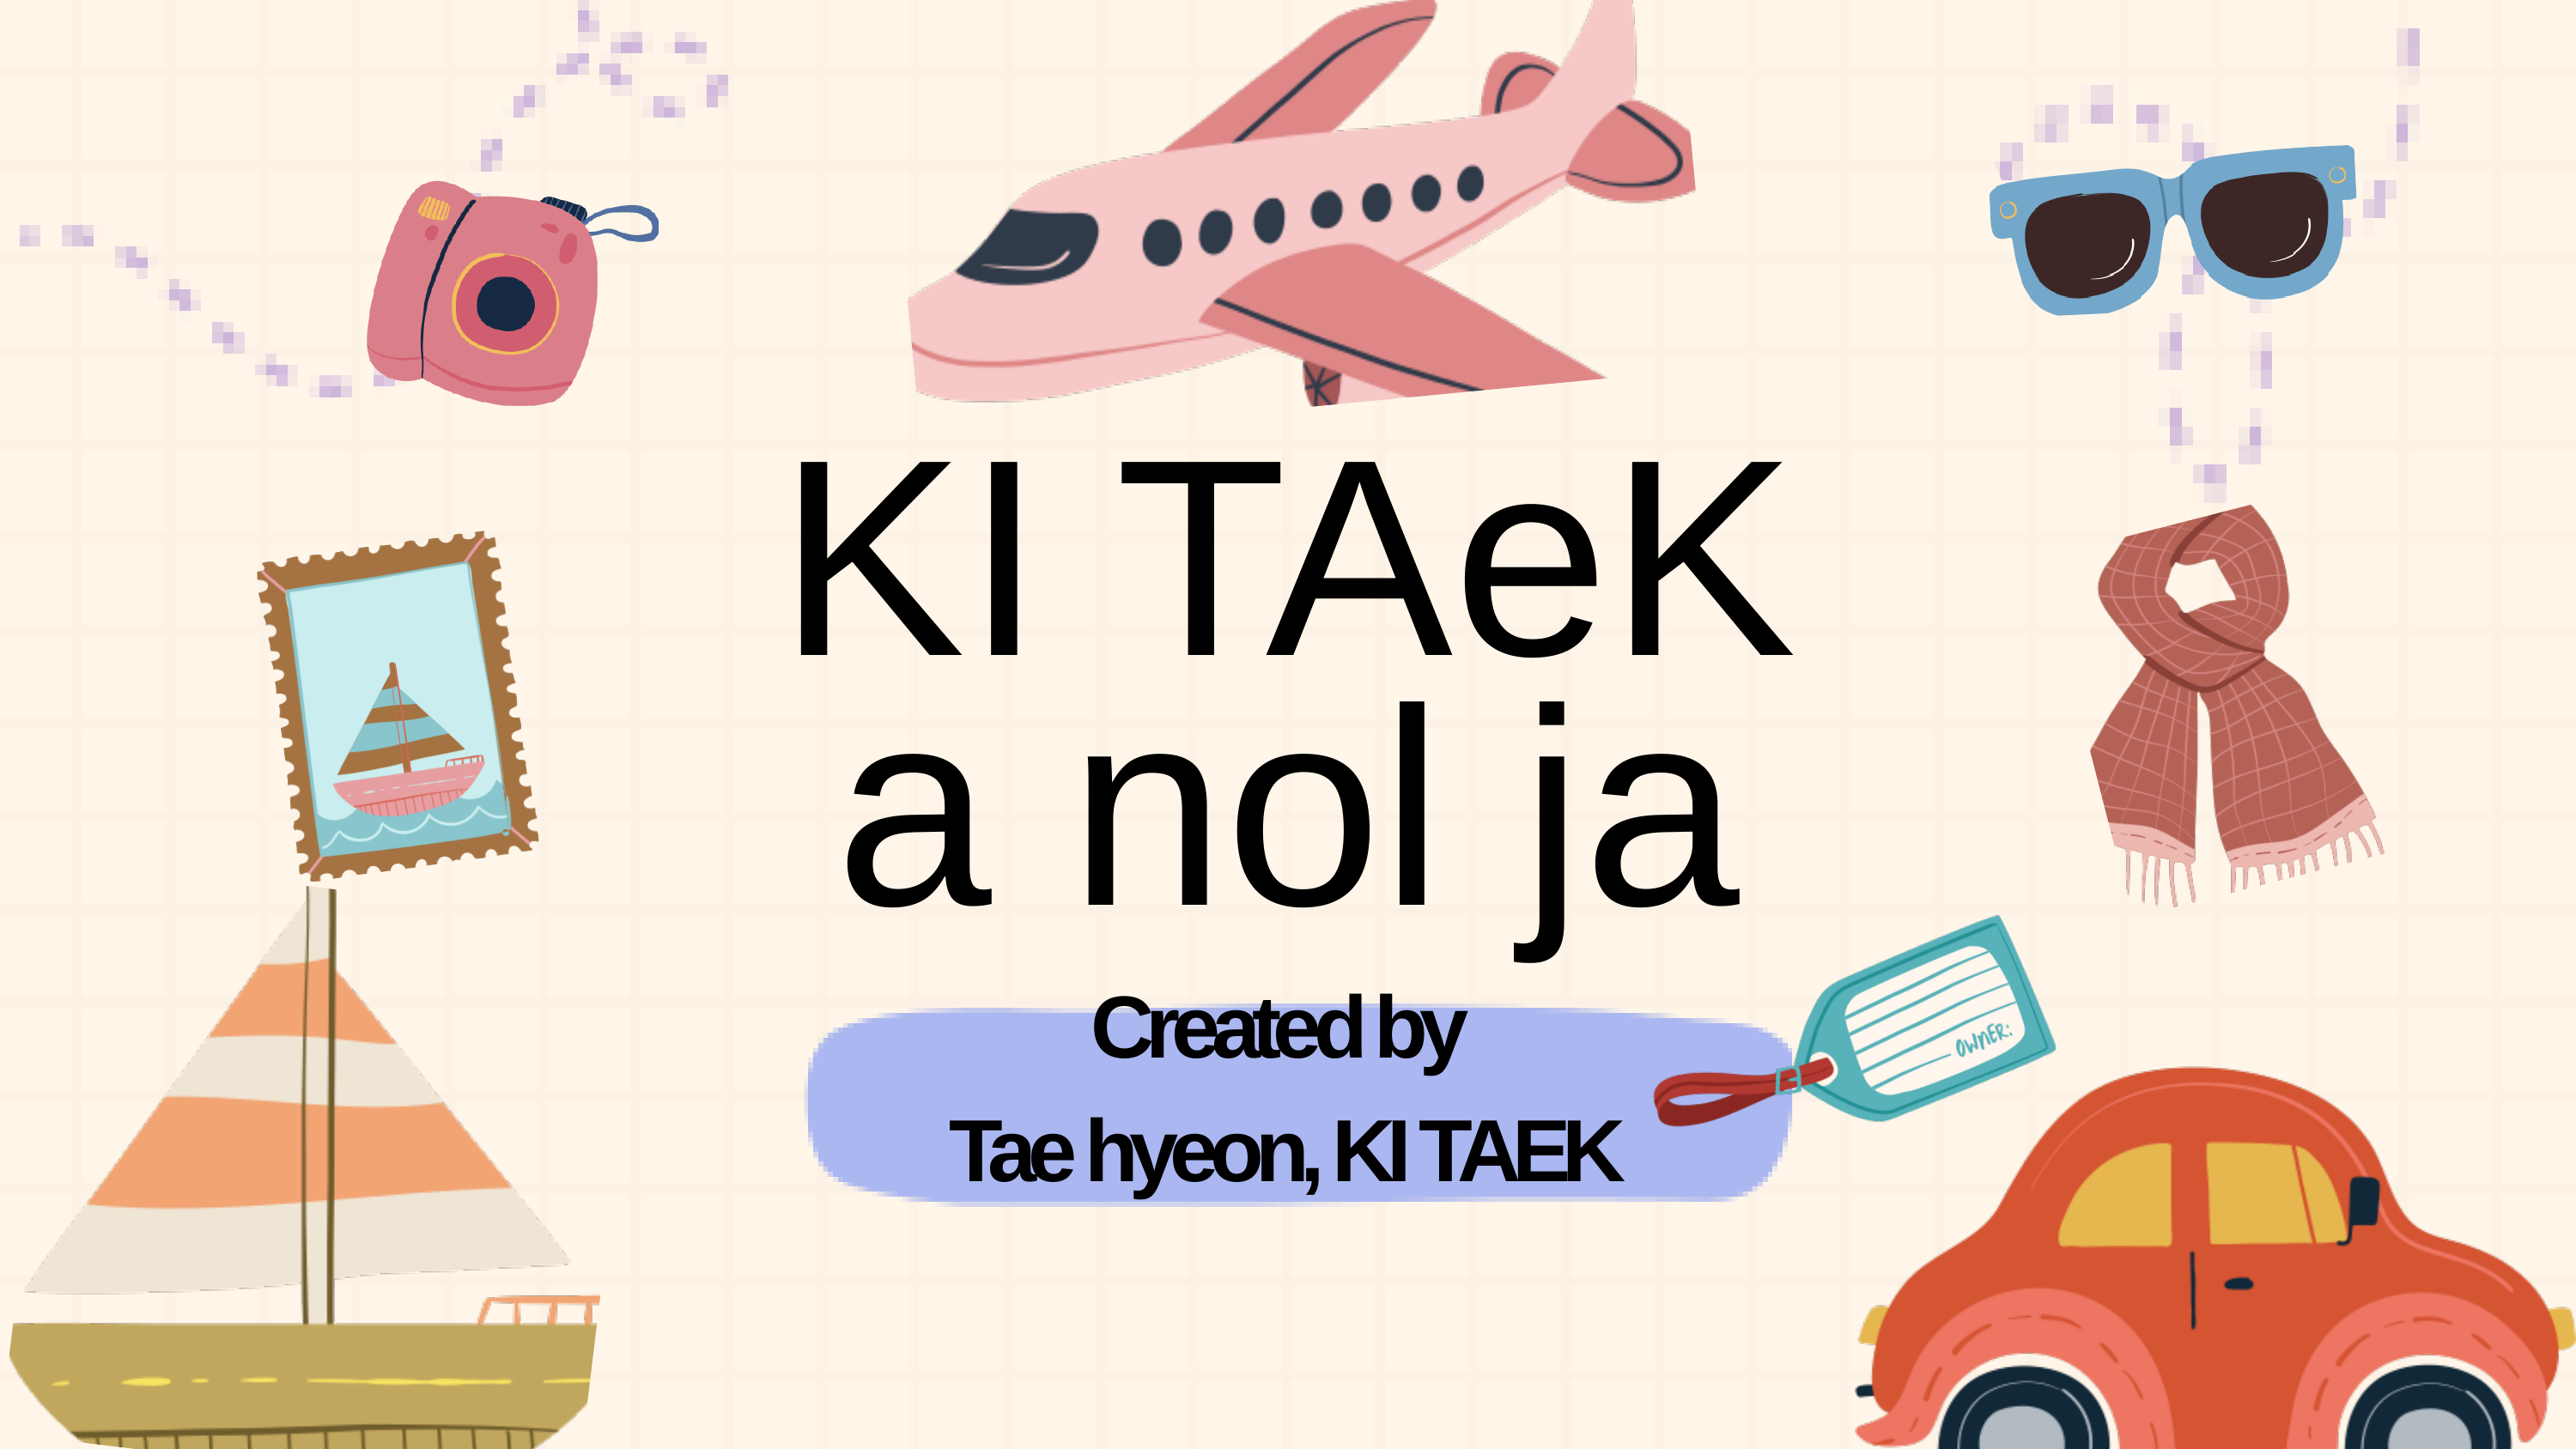

KI TAeK
a nol ja

Created by
Tae hyeon, KI TAEK